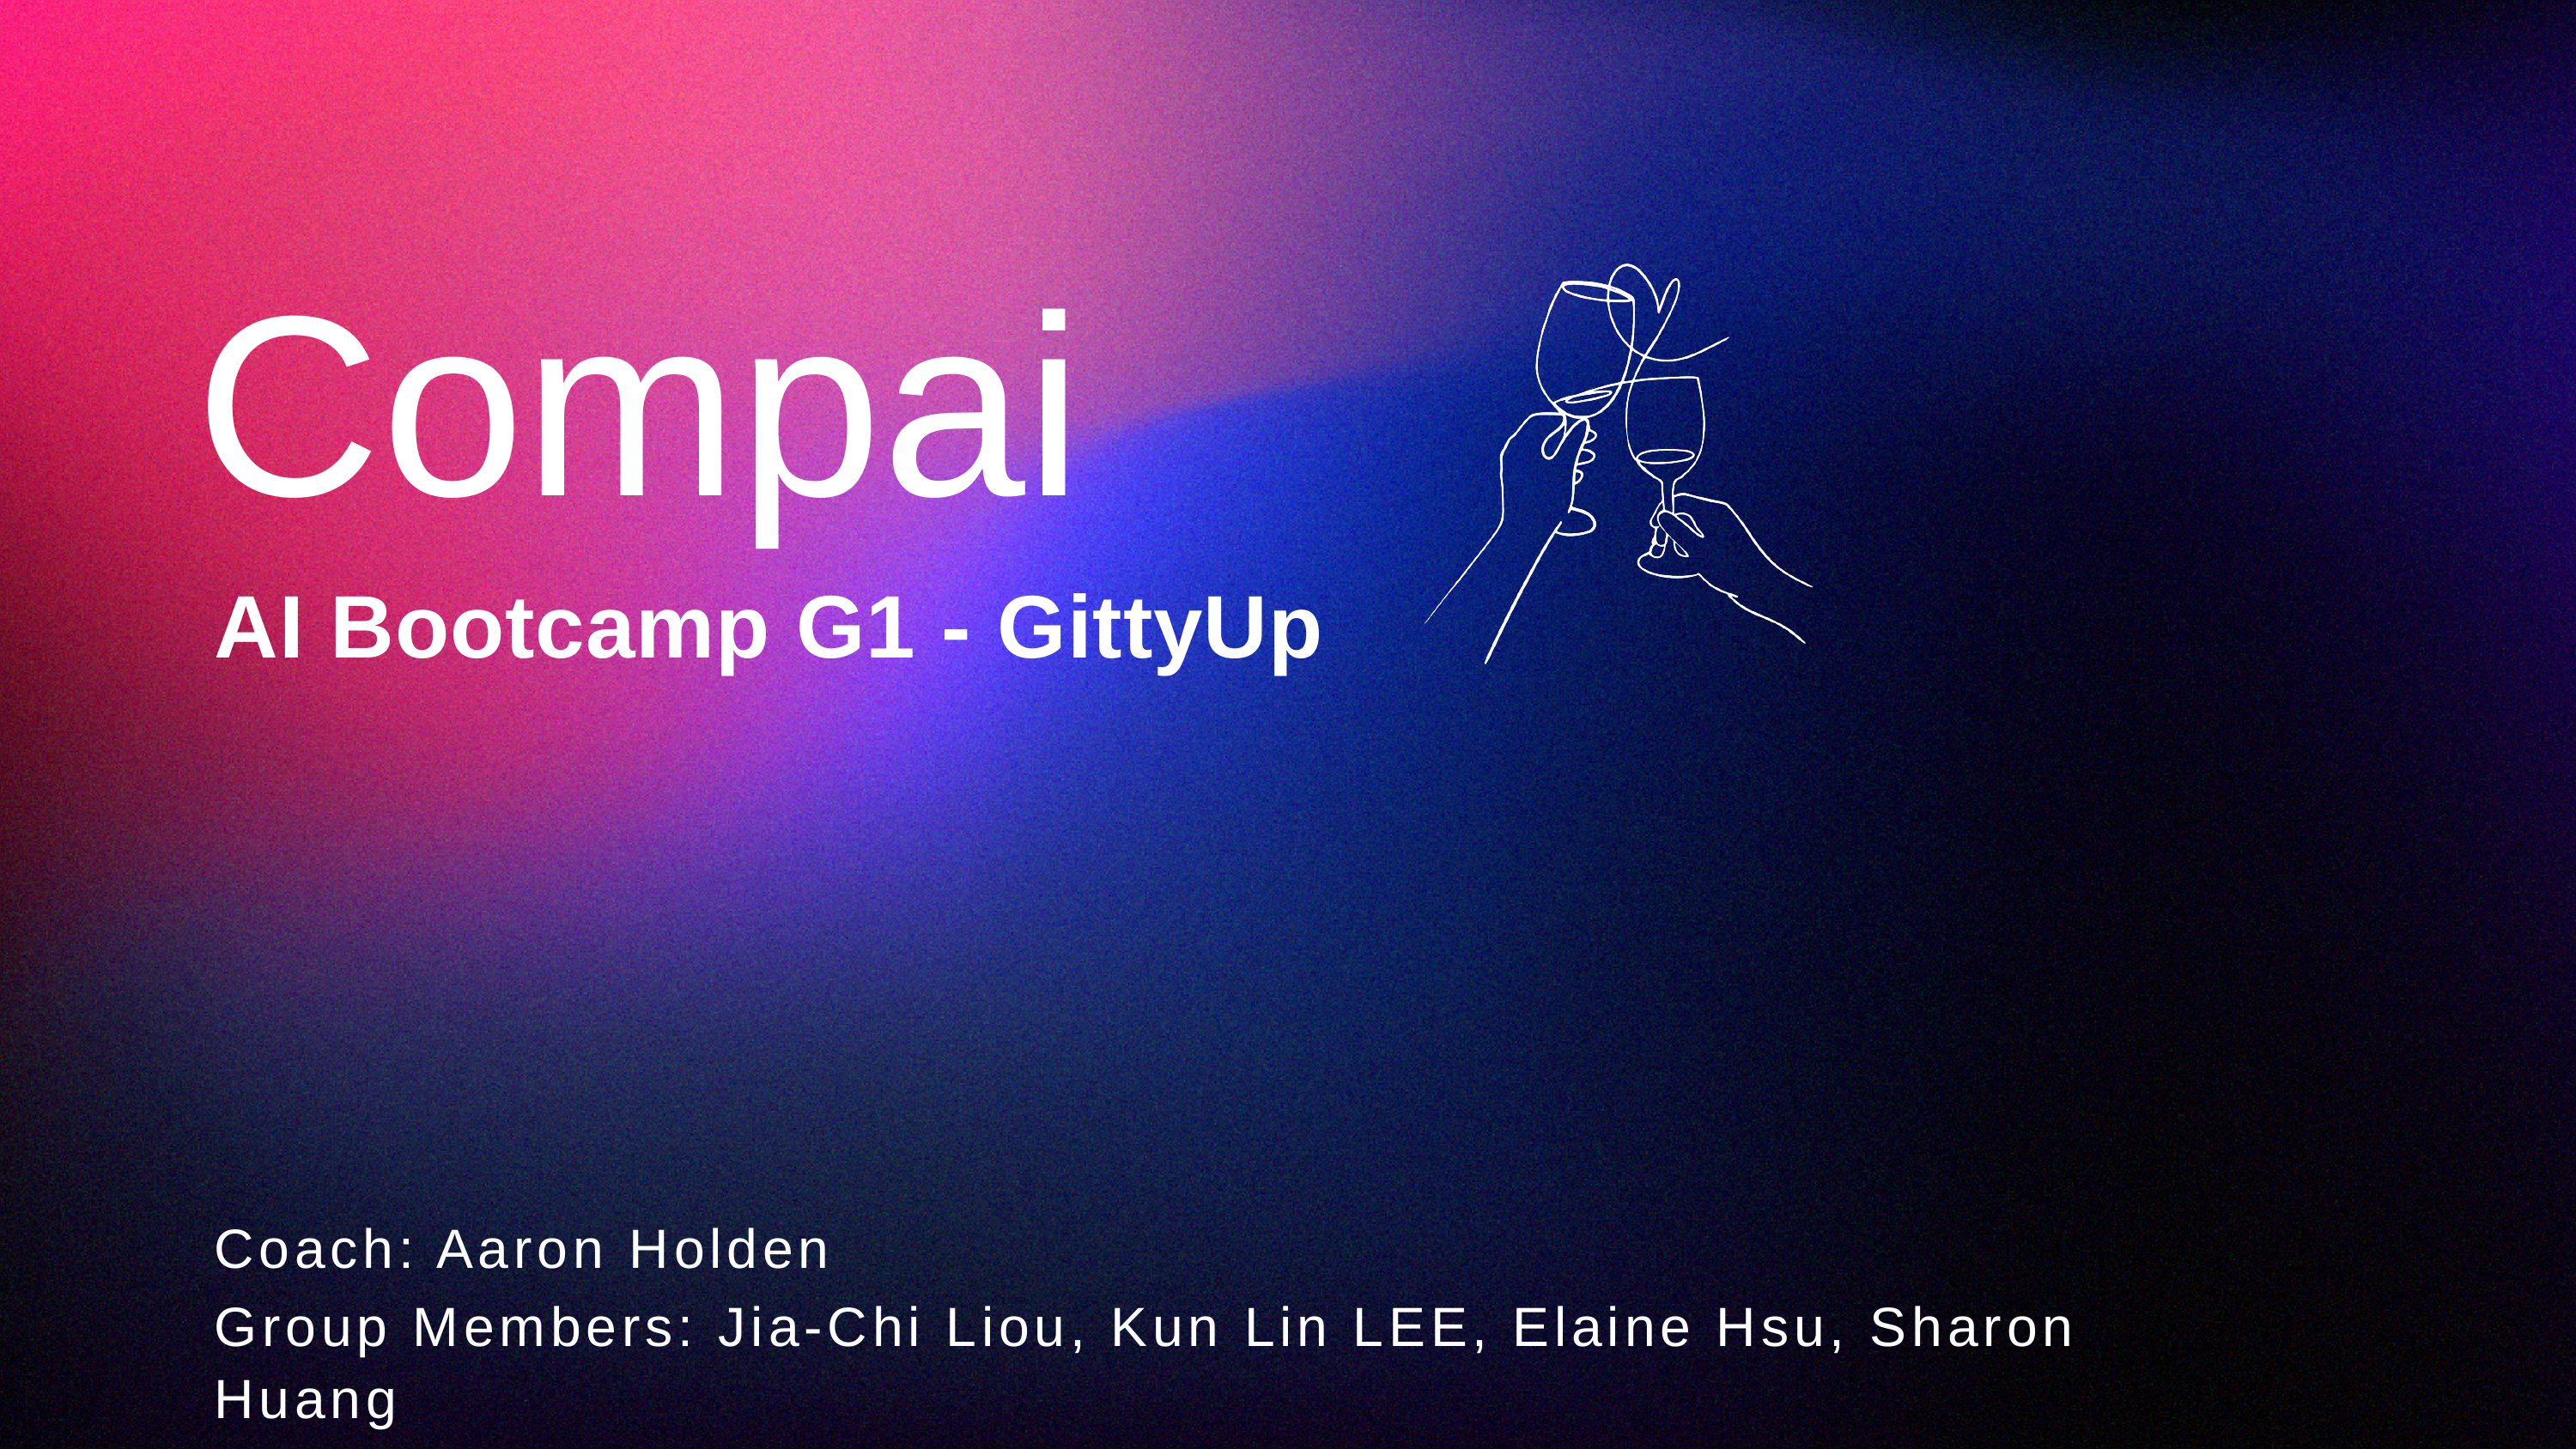

Compai

AI Bootcamp G1 - GittyUp
Coach: Aaron Holden
Group Members: Jia-Chi Liou, Kun Lin LEE, Elaine Hsu, Sharon Huang